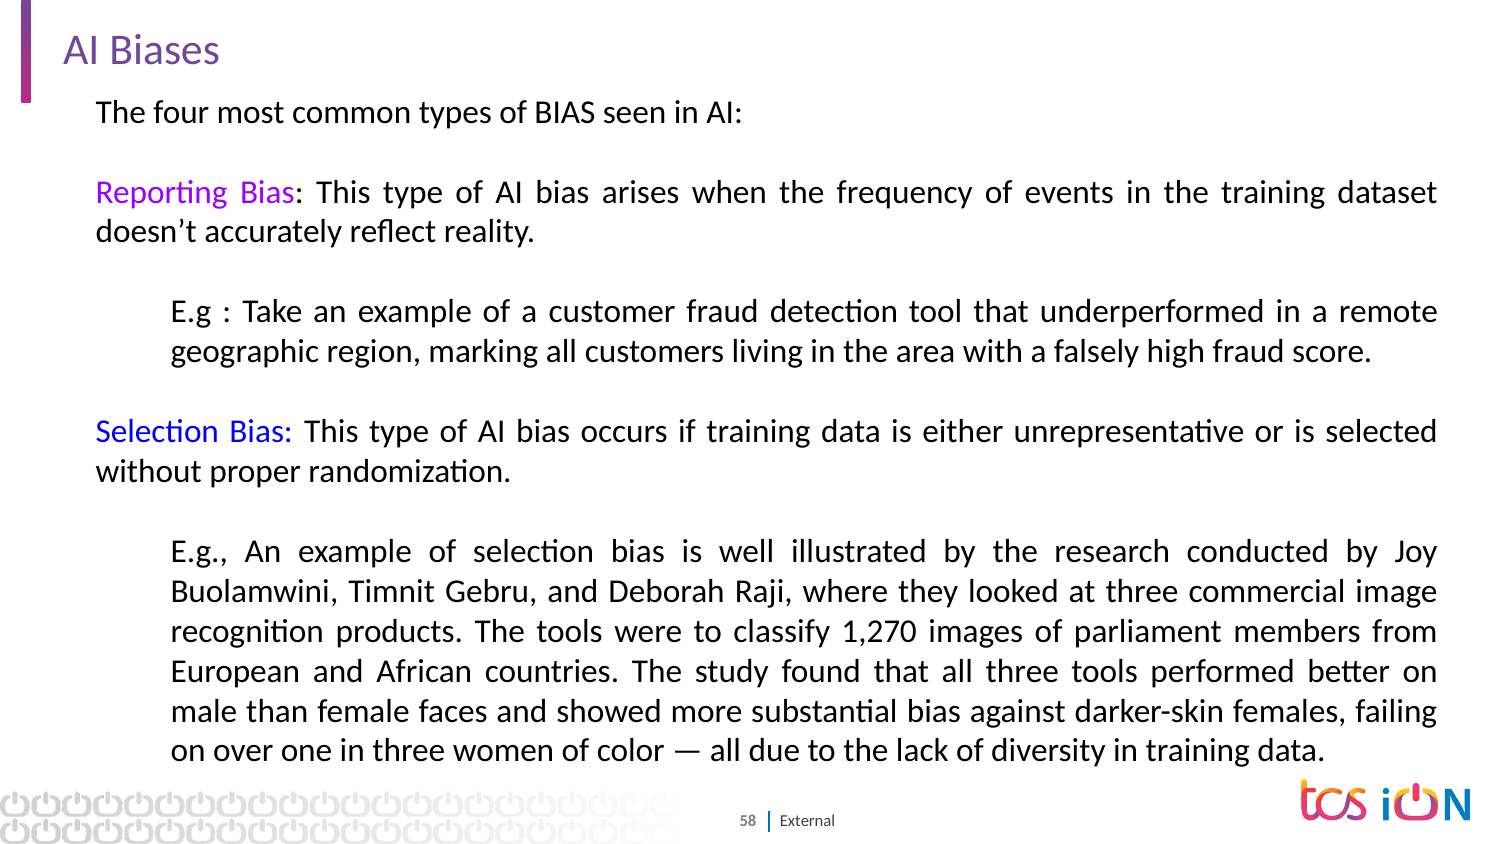

# AI Biases
The four most common types of BIAS seen in AI:

Reporting Bias: This type of AI bias arises when the frequency of events in the training dataset doesn’t accurately reflect reality.

E.g : Take an example of a customer fraud detection tool that underperformed in a remote geographic region, marking all customers living in the area with a falsely high fraud score.

Selection Bias: This type of AI bias occurs if training data is either unrepresentative or is selected without proper randomization.

E.g., An example of selection bias is well illustrated by the research conducted by Joy Buolamwini, Timnit Gebru, and Deborah Raji, where they looked at three commercial image recognition products. The tools were to classify 1,270 images of parliament members from European and African countries. The study found that all three tools performed better on male than female faces and showed more substantial bias against darker-skin females, failing on over one in three women of color — all due to the lack of diversity in training data.